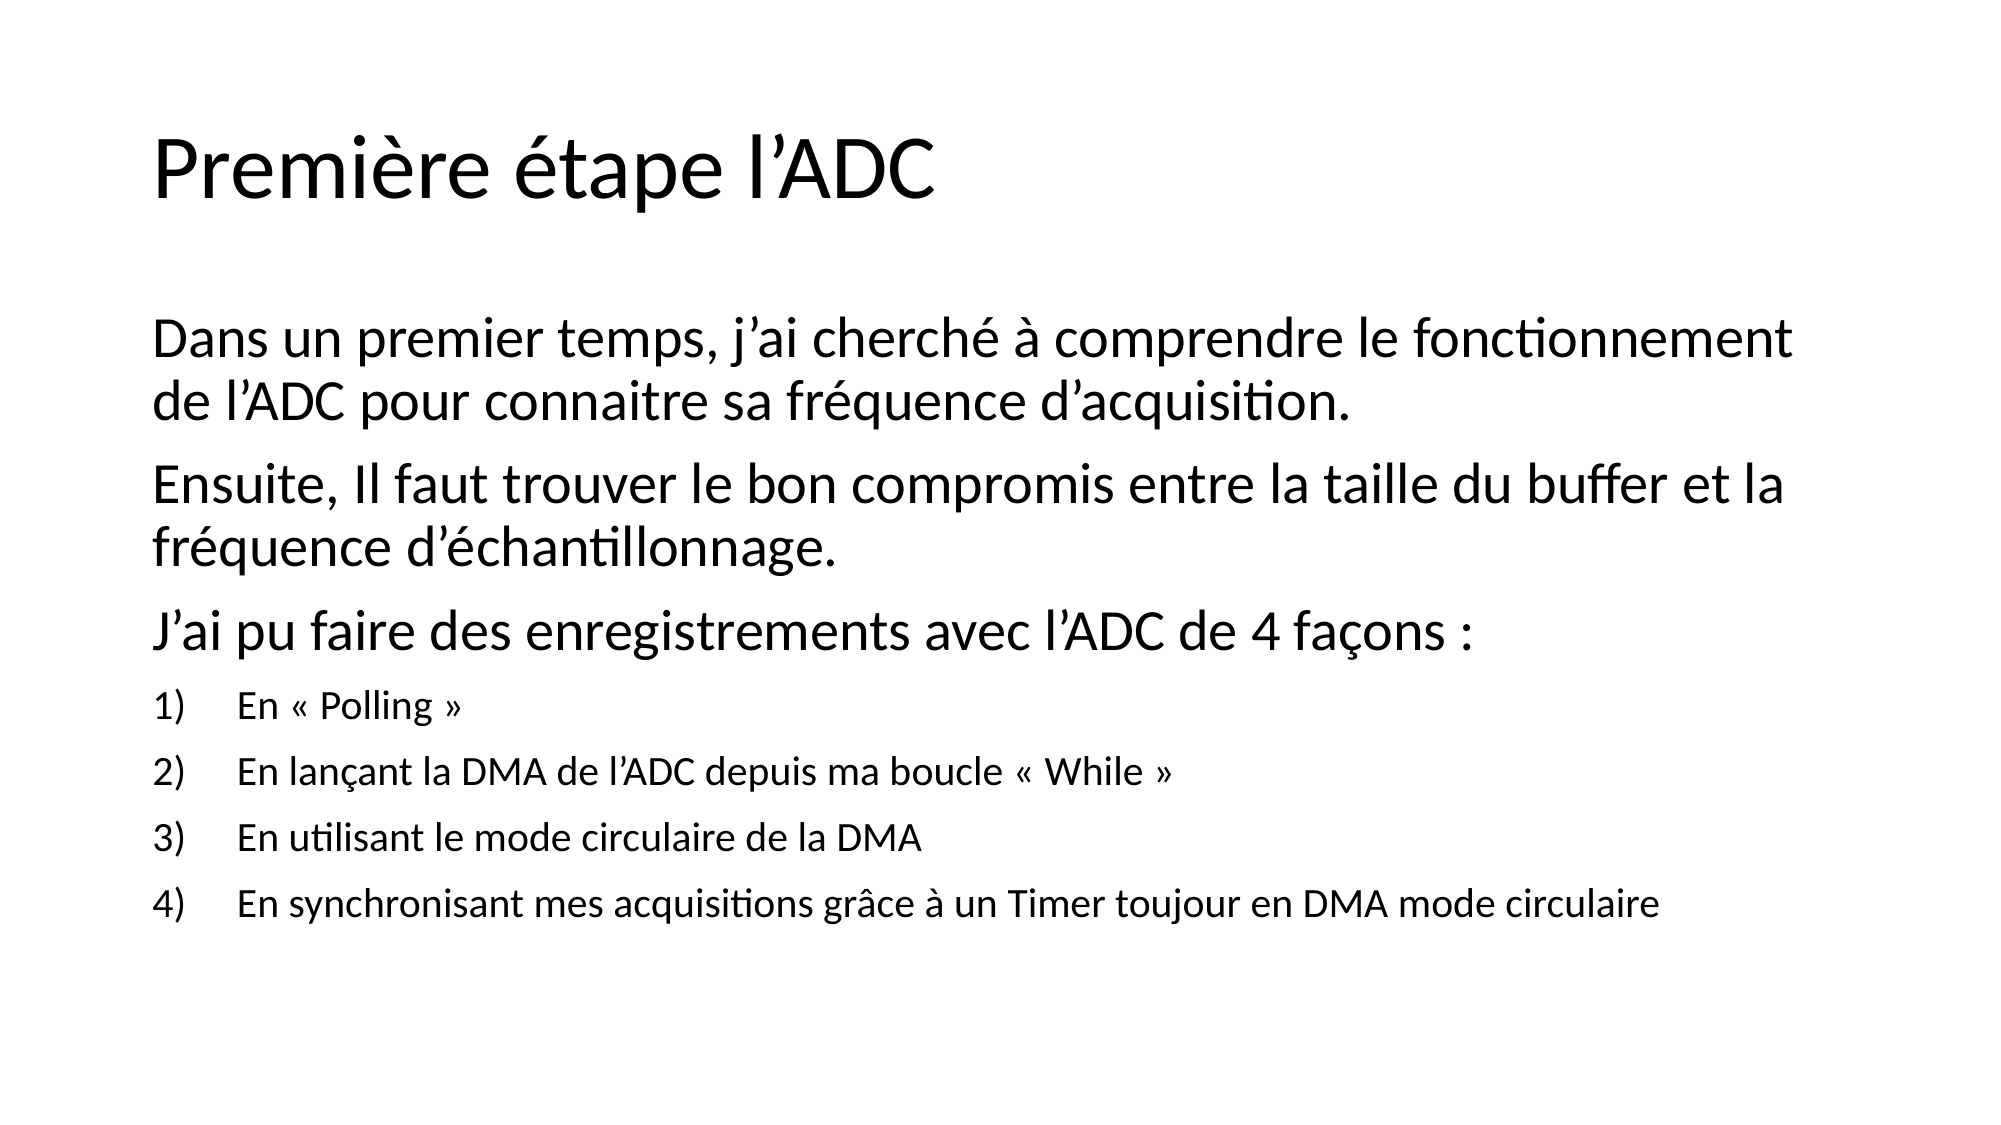

# Première étape l’ADC
Dans un premier temps, j’ai cherché à comprendre le fonctionnement de l’ADC pour connaitre sa fréquence d’acquisition.
Ensuite, Il faut trouver le bon compromis entre la taille du buffer et la fréquence d’échantillonnage.
J’ai pu faire des enregistrements avec l’ADC de 4 façons :
En « Polling »
En lançant la DMA de l’ADC depuis ma boucle « While »
En utilisant le mode circulaire de la DMA
En synchronisant mes acquisitions grâce à un Timer toujour en DMA mode circulaire